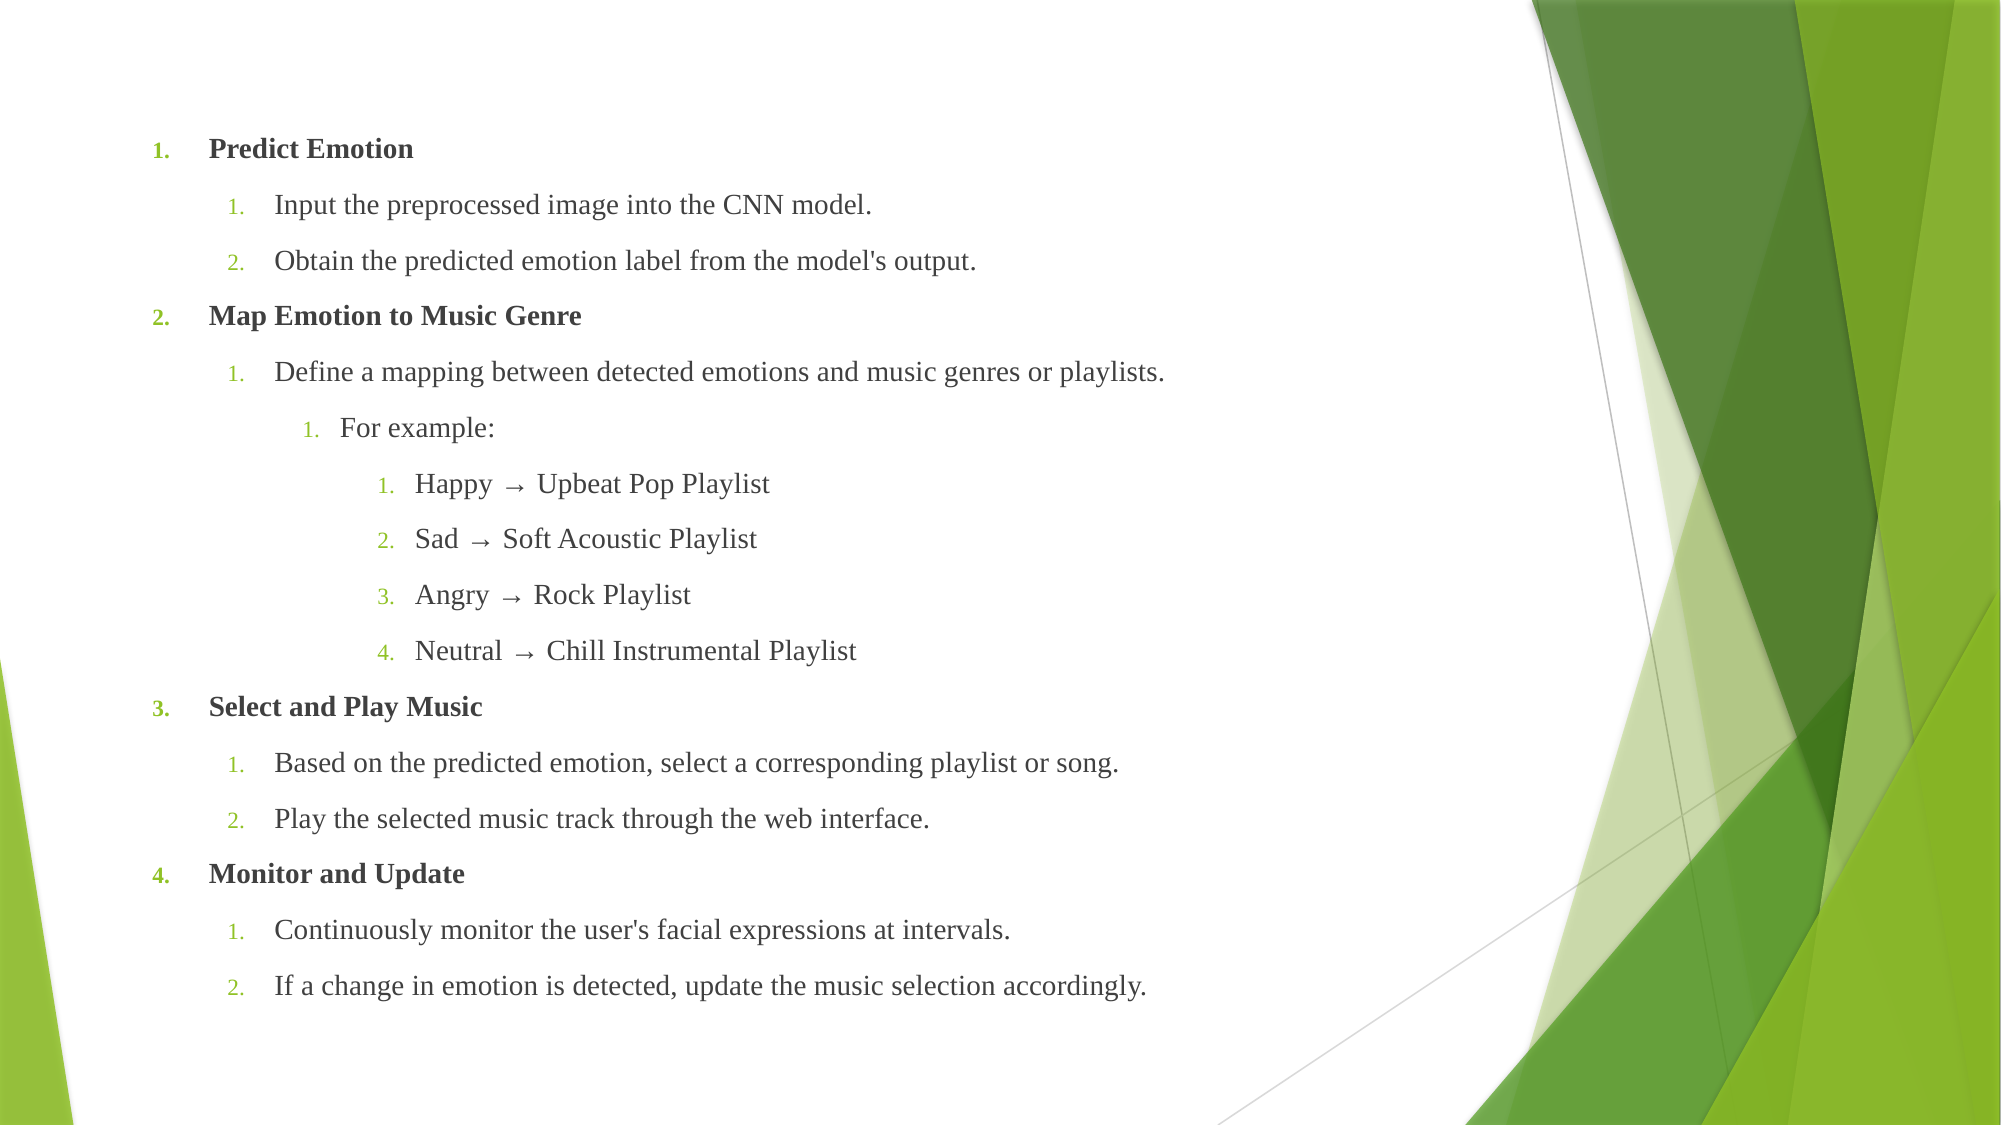

#
Predict Emotion
Input the preprocessed image into the CNN model.
Obtain the predicted emotion label from the model's output.
Map Emotion to Music Genre
Define a mapping between detected emotions and music genres or playlists.
For example:
Happy → Upbeat Pop Playlist
Sad → Soft Acoustic Playlist
Angry → Rock Playlist
Neutral → Chill Instrumental Playlist
Select and Play Music
Based on the predicted emotion, select a corresponding playlist or song.
Play the selected music track through the web interface.
Monitor and Update
Continuously monitor the user's facial expressions at intervals.
If a change in emotion is detected, update the music selection accordingly.